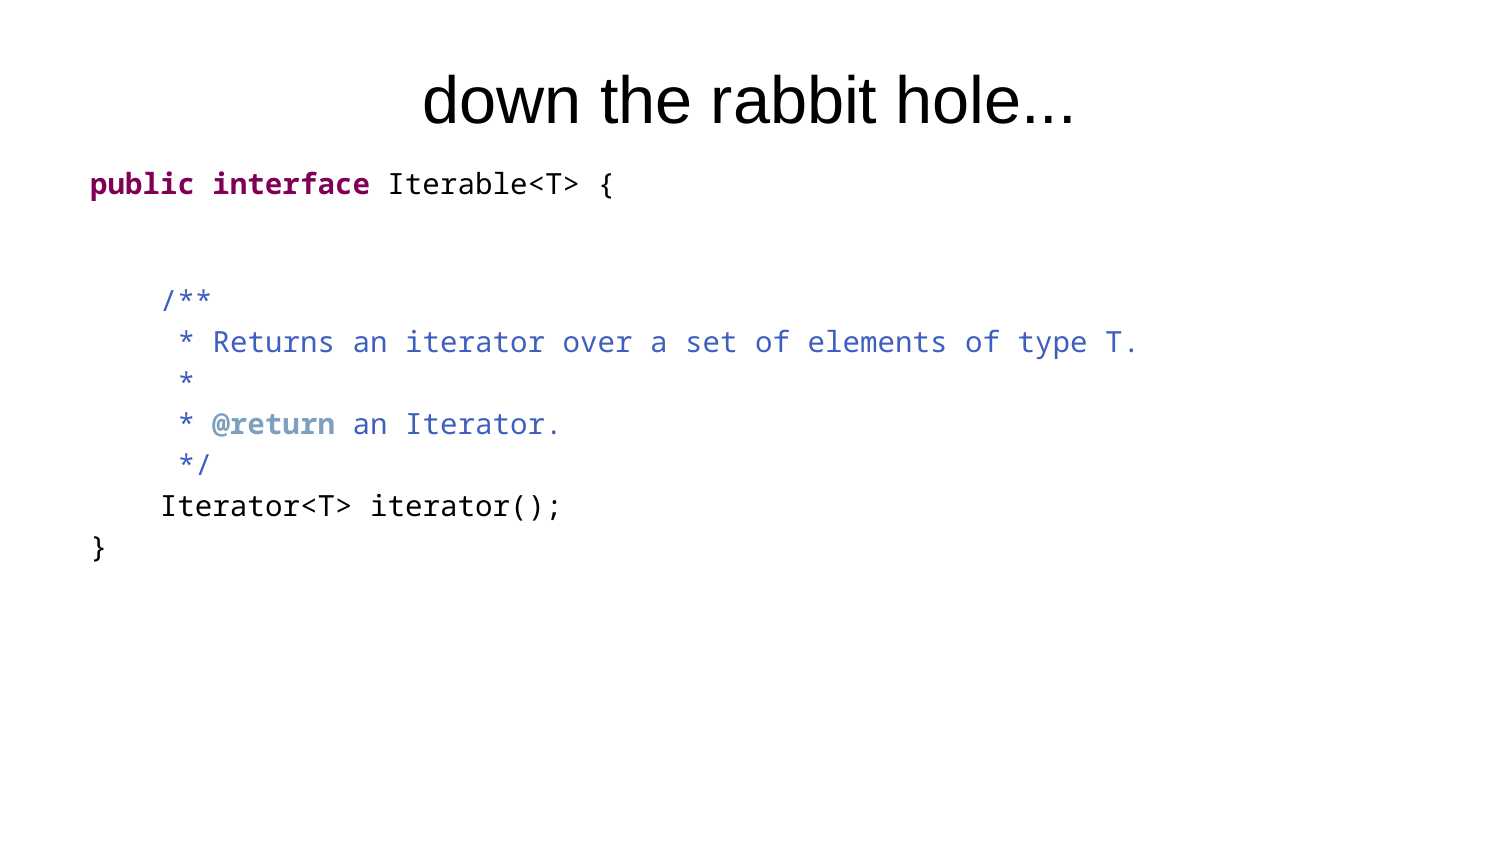

# down the rabbit hole...
public interface Iterable<T> {

    /**
     * Returns an iterator over a set of elements of type T.
     *
     * @return an Iterator.
     */
    Iterator<T> iterator();
}